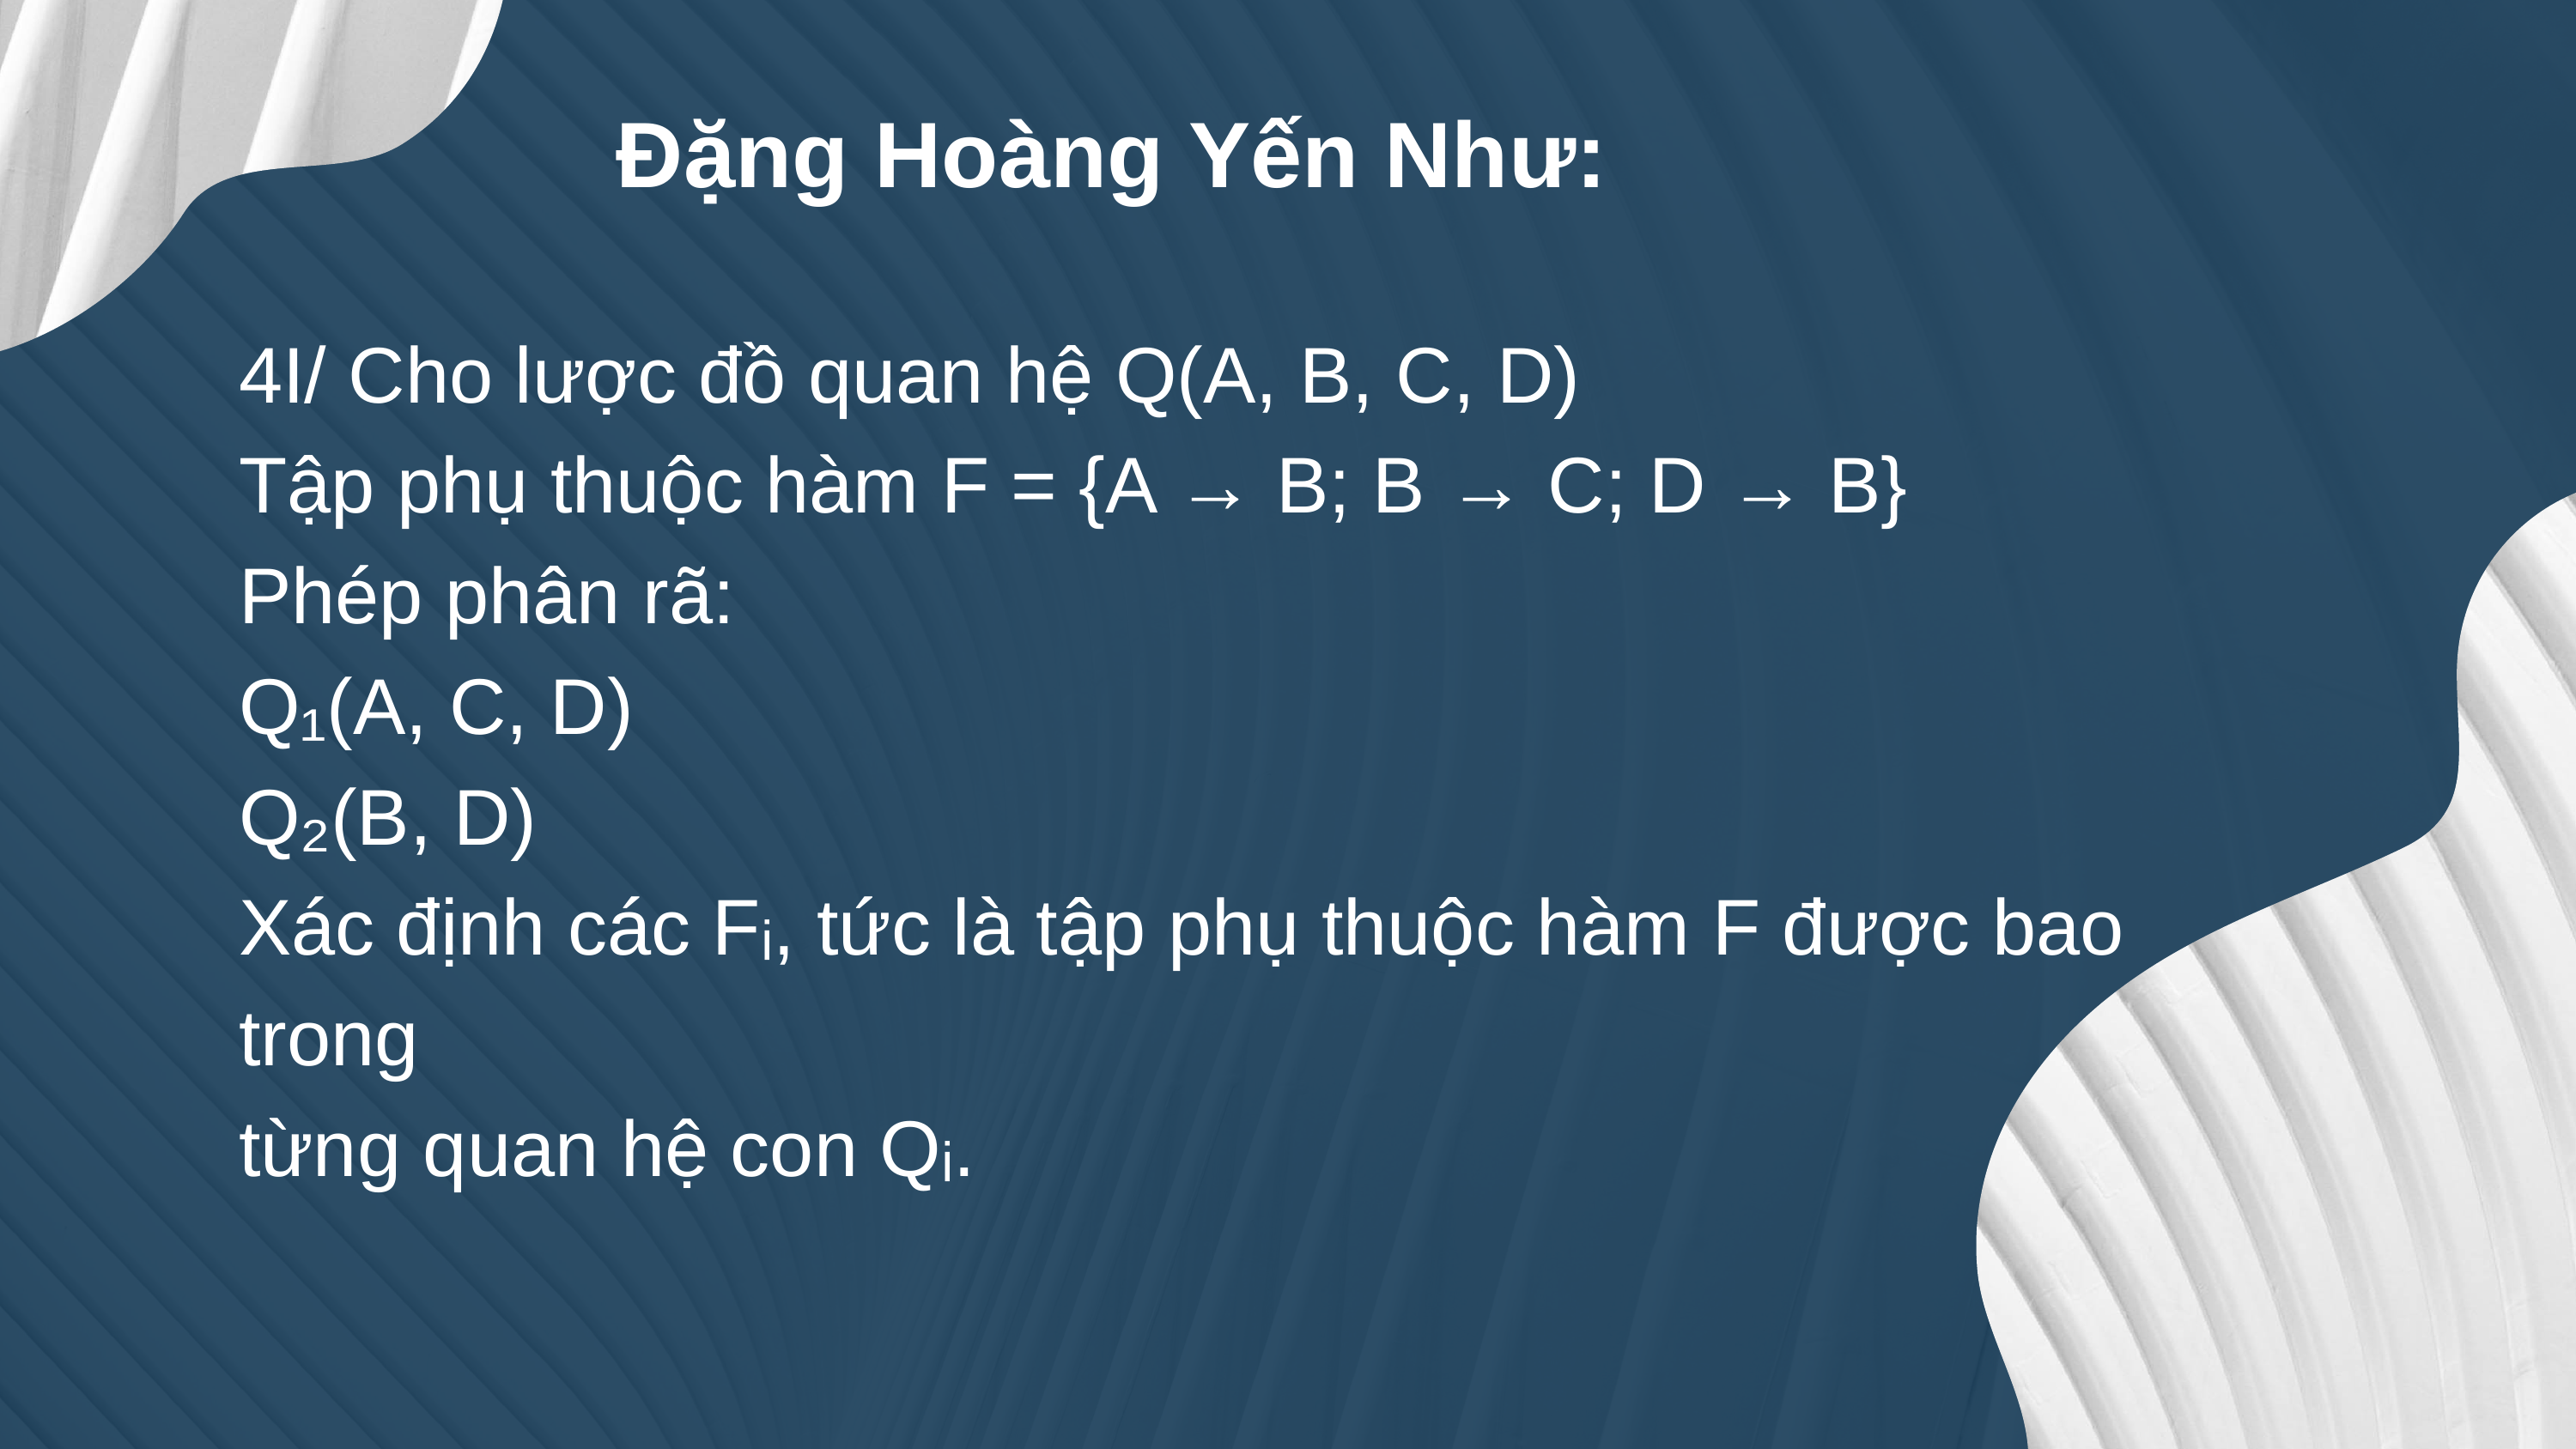

Đặng Hoàng Yến Như:
4I/ Cho lược đồ quan hệ Q(A, B, C, D)
Tập phụ thuộc hàm F = {A → B; B → C; D → B}
Phép phân rã:
Q₁(A, C, D)
Q₂(B, D)
Xác định các Fᵢ, tức là tập phụ thuộc hàm F được bao trong
từng quan hệ con Qᵢ.